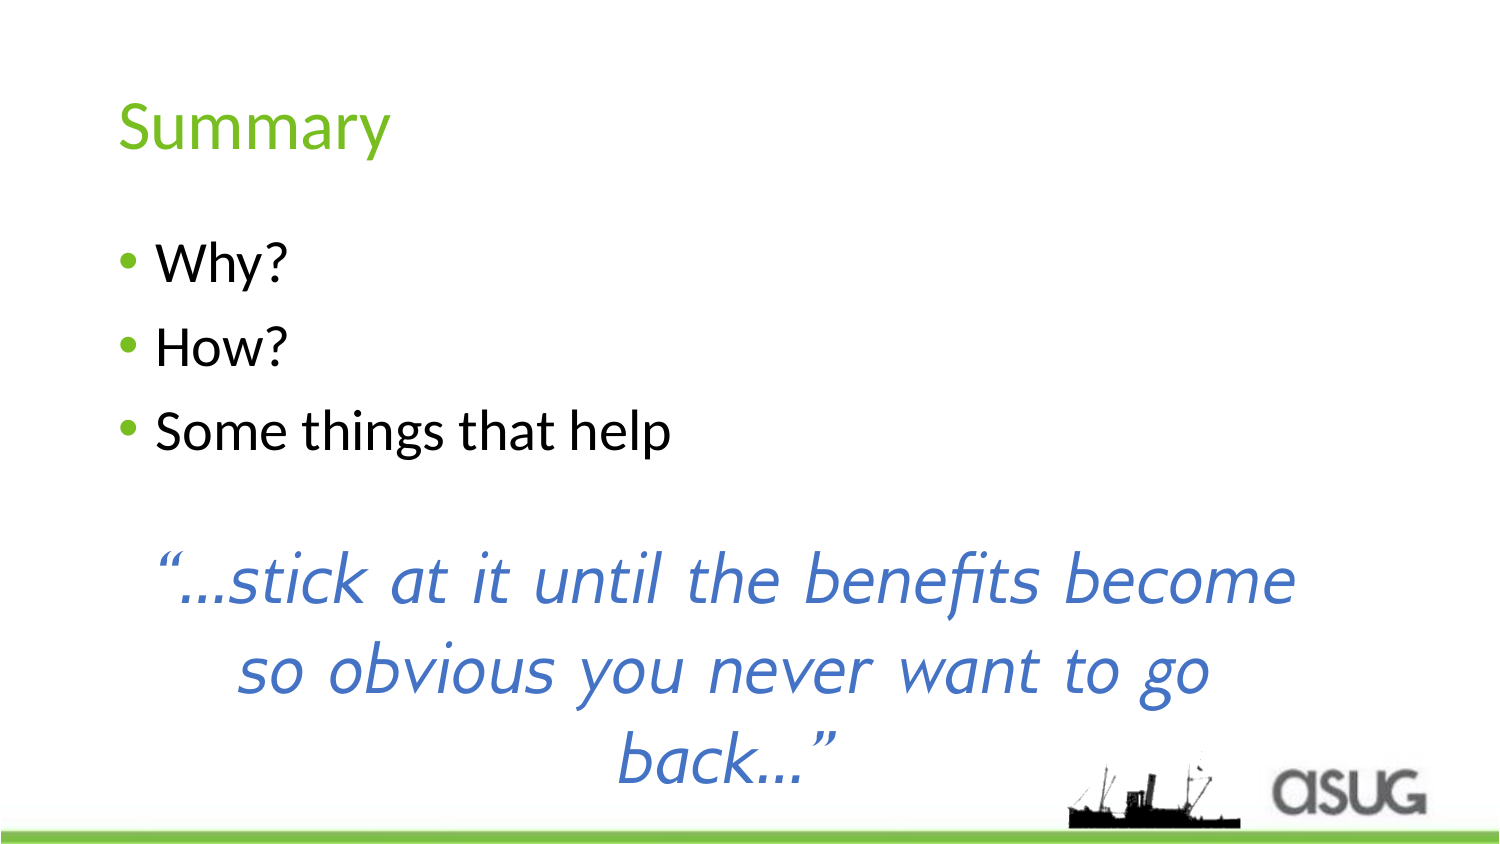

# Summary
Why?
How?
Some things that help
“…stick at it until the benefits become so obvious you never want to go back…”